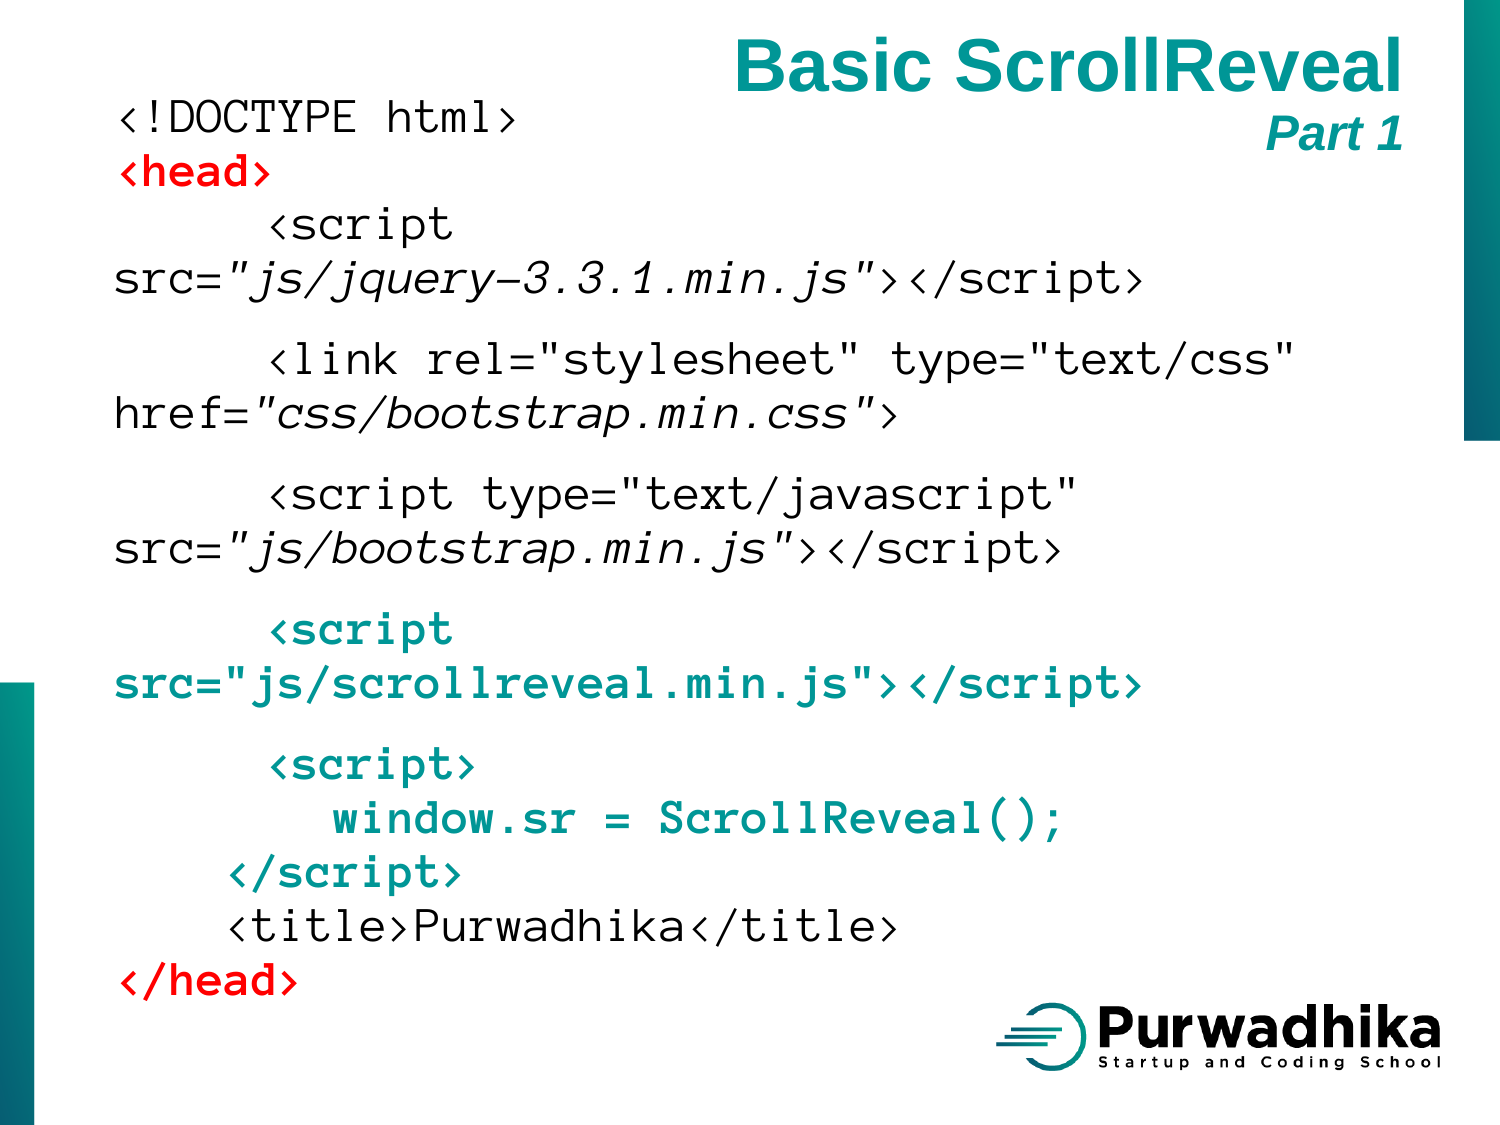

Basic ScrollReveal
Part 1
<!DOCTYPE html>
<head>
   	<script src="js/jquery-3.3.1.min.js"></script>

	<link rel="stylesheet" type="text/css" href="css/bootstrap.min.css">

	<script type="text/javascript" src="js/bootstrap.min.js"></script>

	<script src="js/scrollreveal.min.js"></script>

	<script>
        window.sr = ScrollReveal();
    </script>
    <title>Purwadhika</title>
</head>